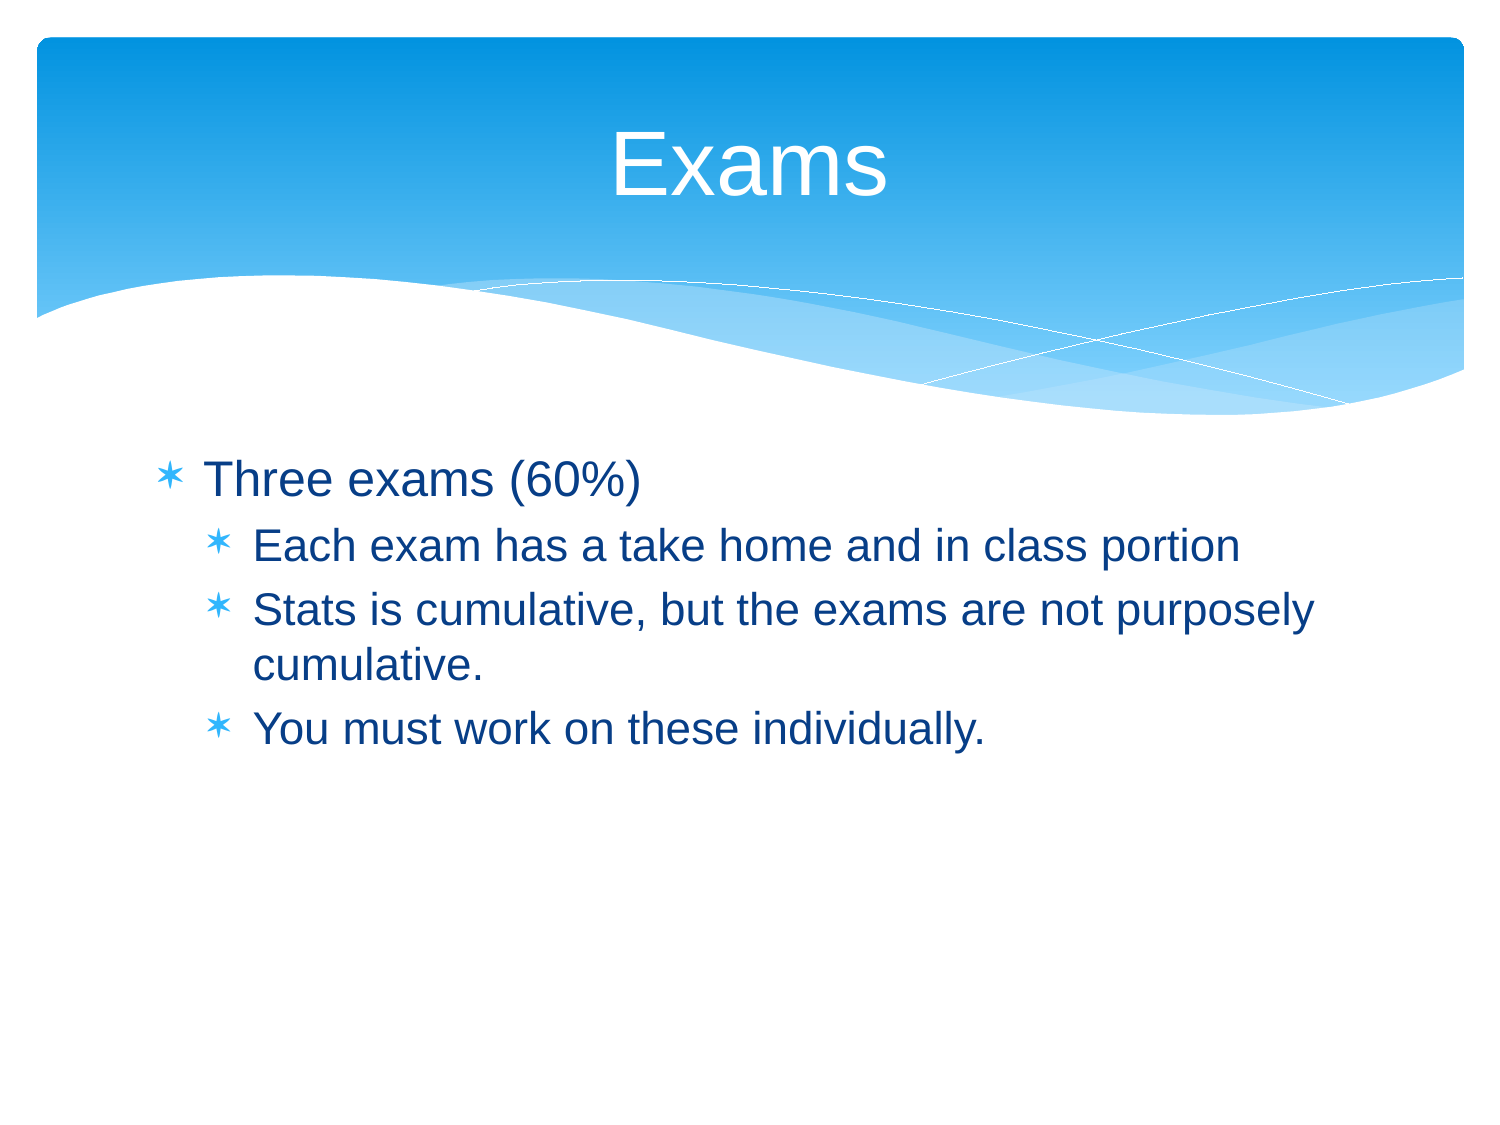

# Exams
Three exams (60%)
Each exam has a take home and in class portion
Stats is cumulative, but the exams are not purposely cumulative.
You must work on these individually.